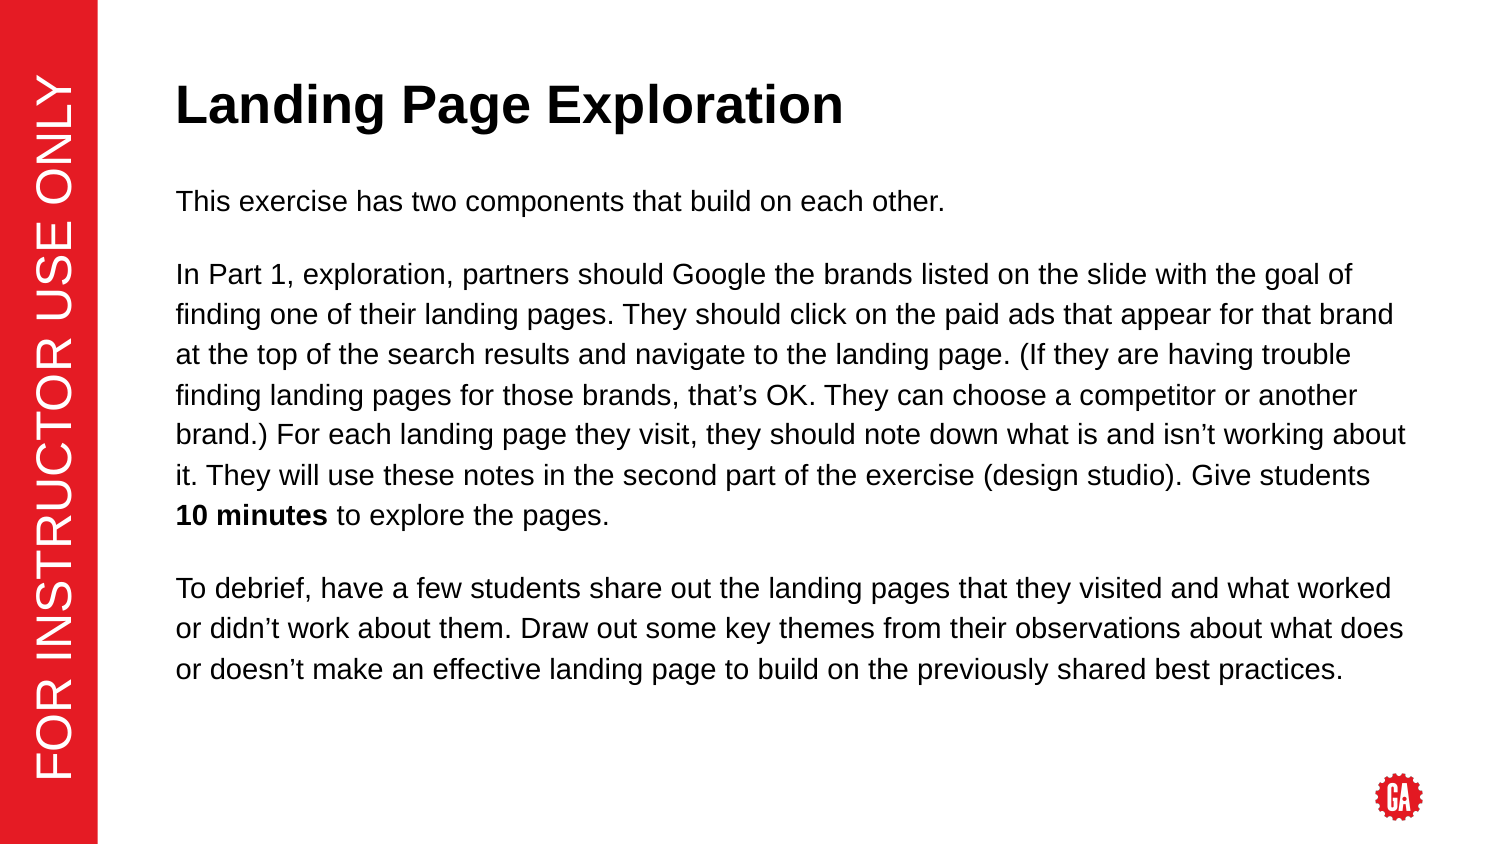

# Landing Page Exploration
This exercise has two components that build on each other.
In Part 1, exploration, partners should Google the brands listed on the slide with the goal of finding one of their landing pages. They should click on the paid ads that appear for that brand at the top of the search results and navigate to the landing page. (If they are having trouble finding landing pages for those brands, that’s OK. They can choose a competitor or another brand.) For each landing page they visit, they should note down what is and isn’t working about it. They will use these notes in the second part of the exercise (design studio). Give students 10 minutes to explore the pages.
To debrief, have a few students share out the landing pages that they visited and what worked or didn’t work about them. Draw out some key themes from their observations about what does or doesn’t make an effective landing page to build on the previously shared best practices.